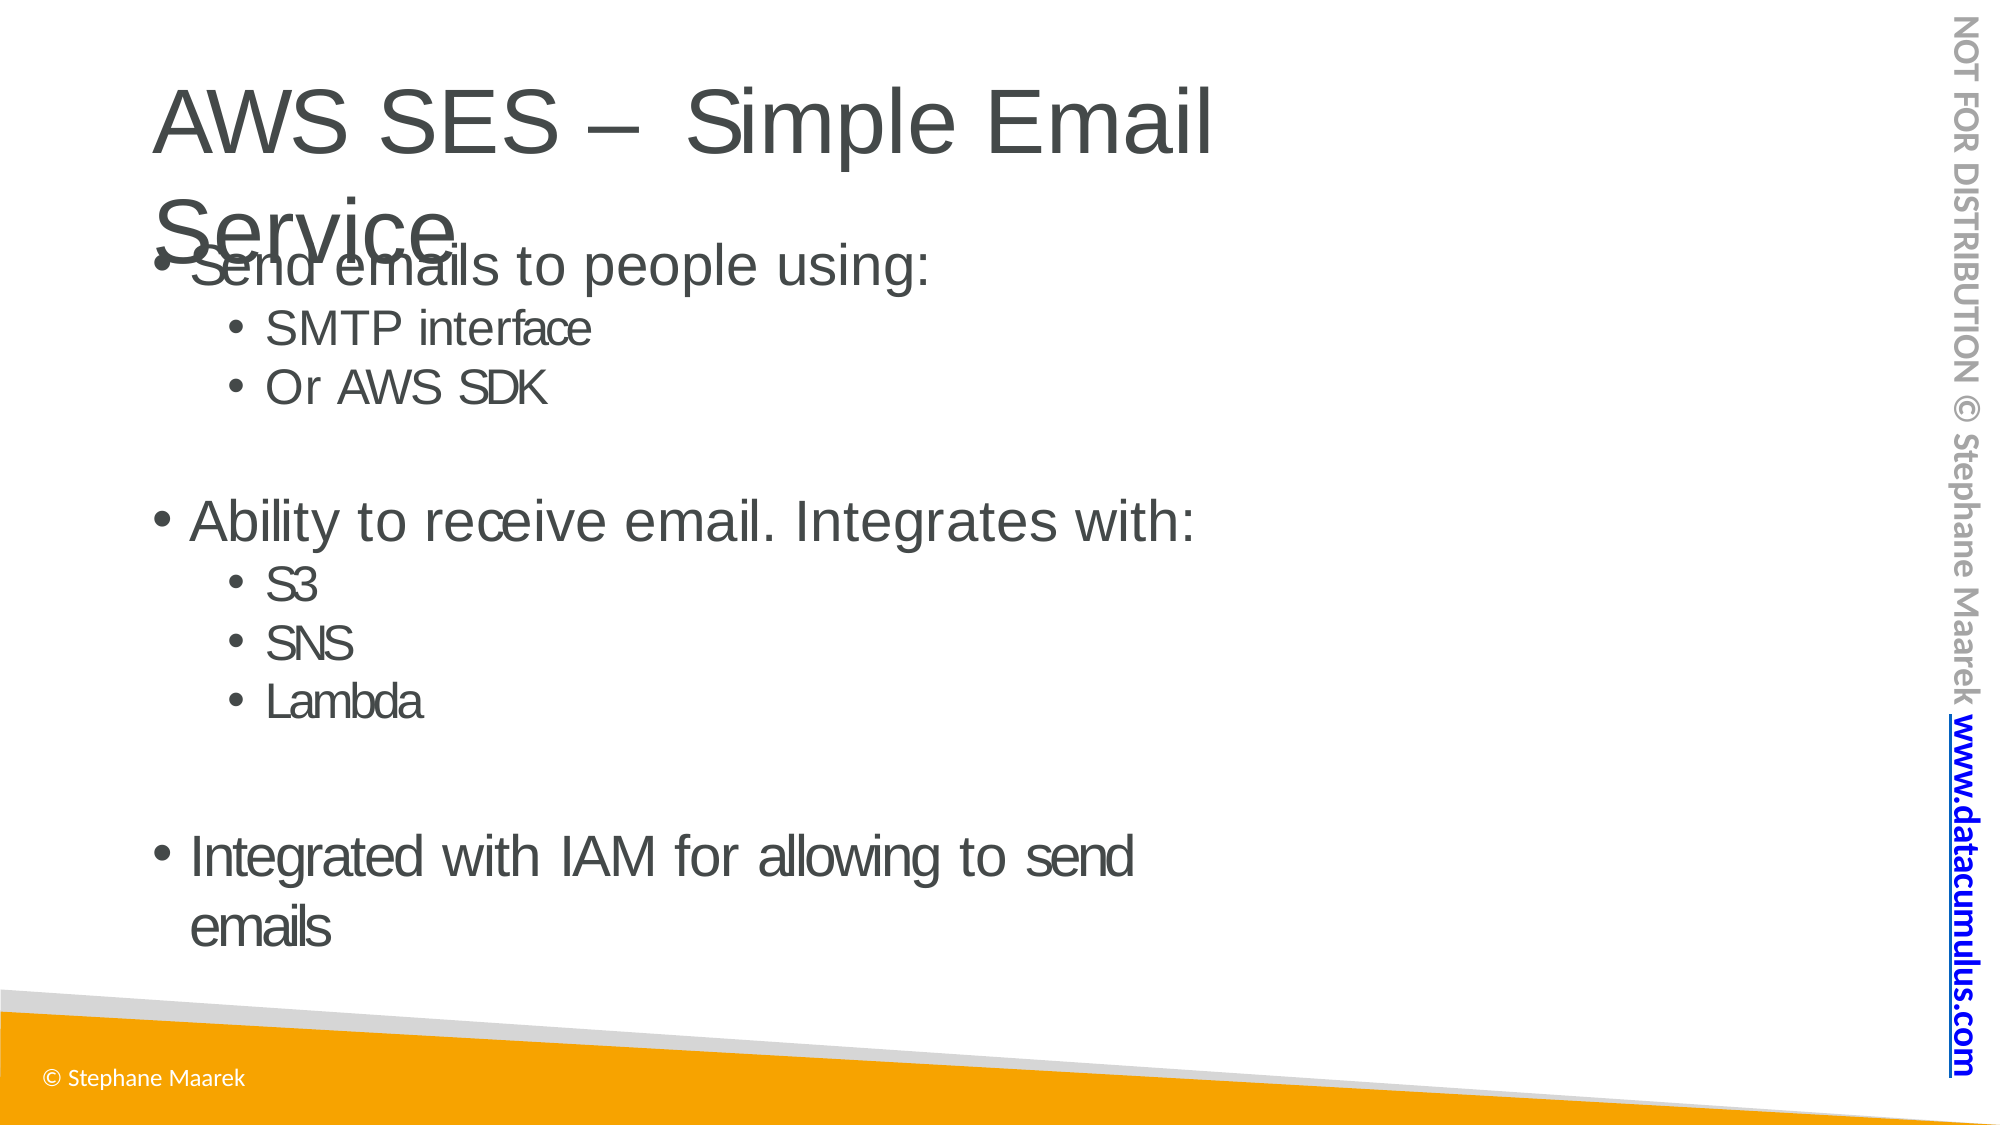

NOT FOR DISTRIBUTION © Stephane Maarek www.datacumulus.com
# AWS SES – Simple Email Service
Send emails to people using:
SMTP interface
Or AWS SDK

Ability to receive email. Integrates with:
S3
SNS
Lambda

Integrated with IAM for allowing to send emails
© Stephane Maarek